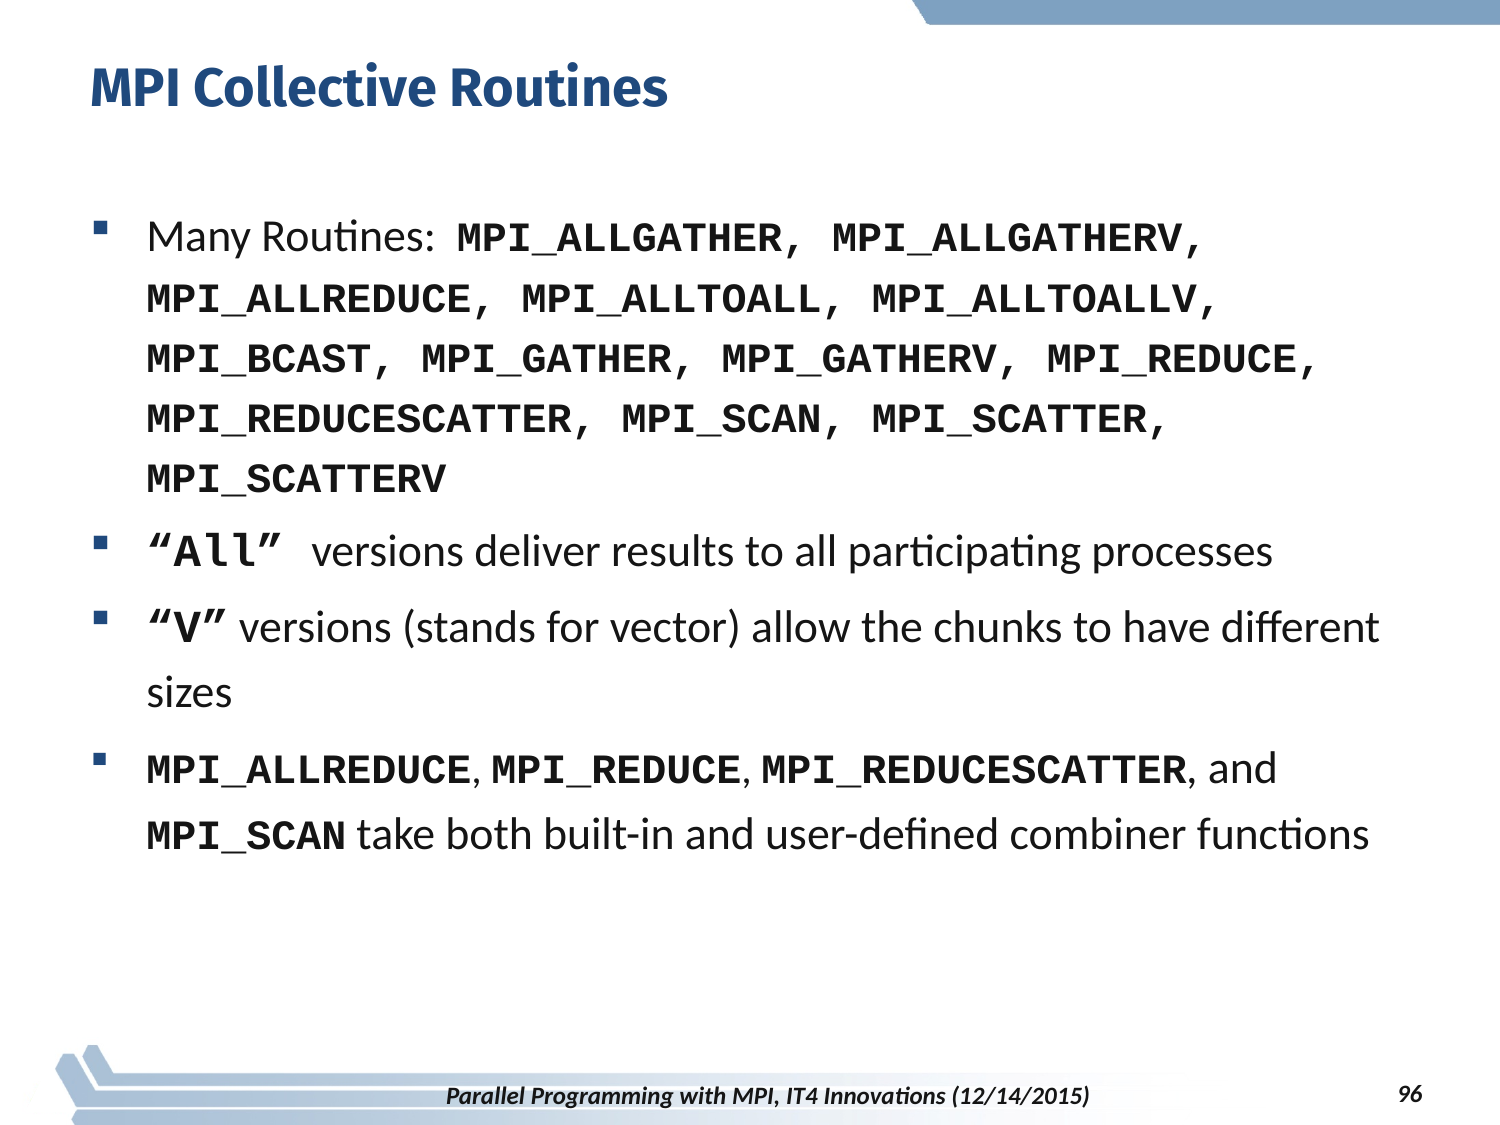

# MPI Collective Routines
Many Routines:  MPI_ALLGATHER, MPI_ALLGATHERV, MPI_ALLREDUCE, MPI_ALLTOALL, MPI_ALLTOALLV, MPI_BCAST, MPI_GATHER, MPI_GATHERV, MPI_REDUCE, MPI_REDUCESCATTER, MPI_SCAN, MPI_SCATTER, MPI_SCATTERV
“All” versions deliver results to all participating processes
“V” versions (stands for vector) allow the chunks to have different sizes
MPI_ALLREDUCE, MPI_REDUCE, MPI_REDUCESCATTER, and MPI_SCAN take both built-in and user-defined combiner functions
96
Parallel Programming with MPI, IT4 Innovations (12/14/2015)